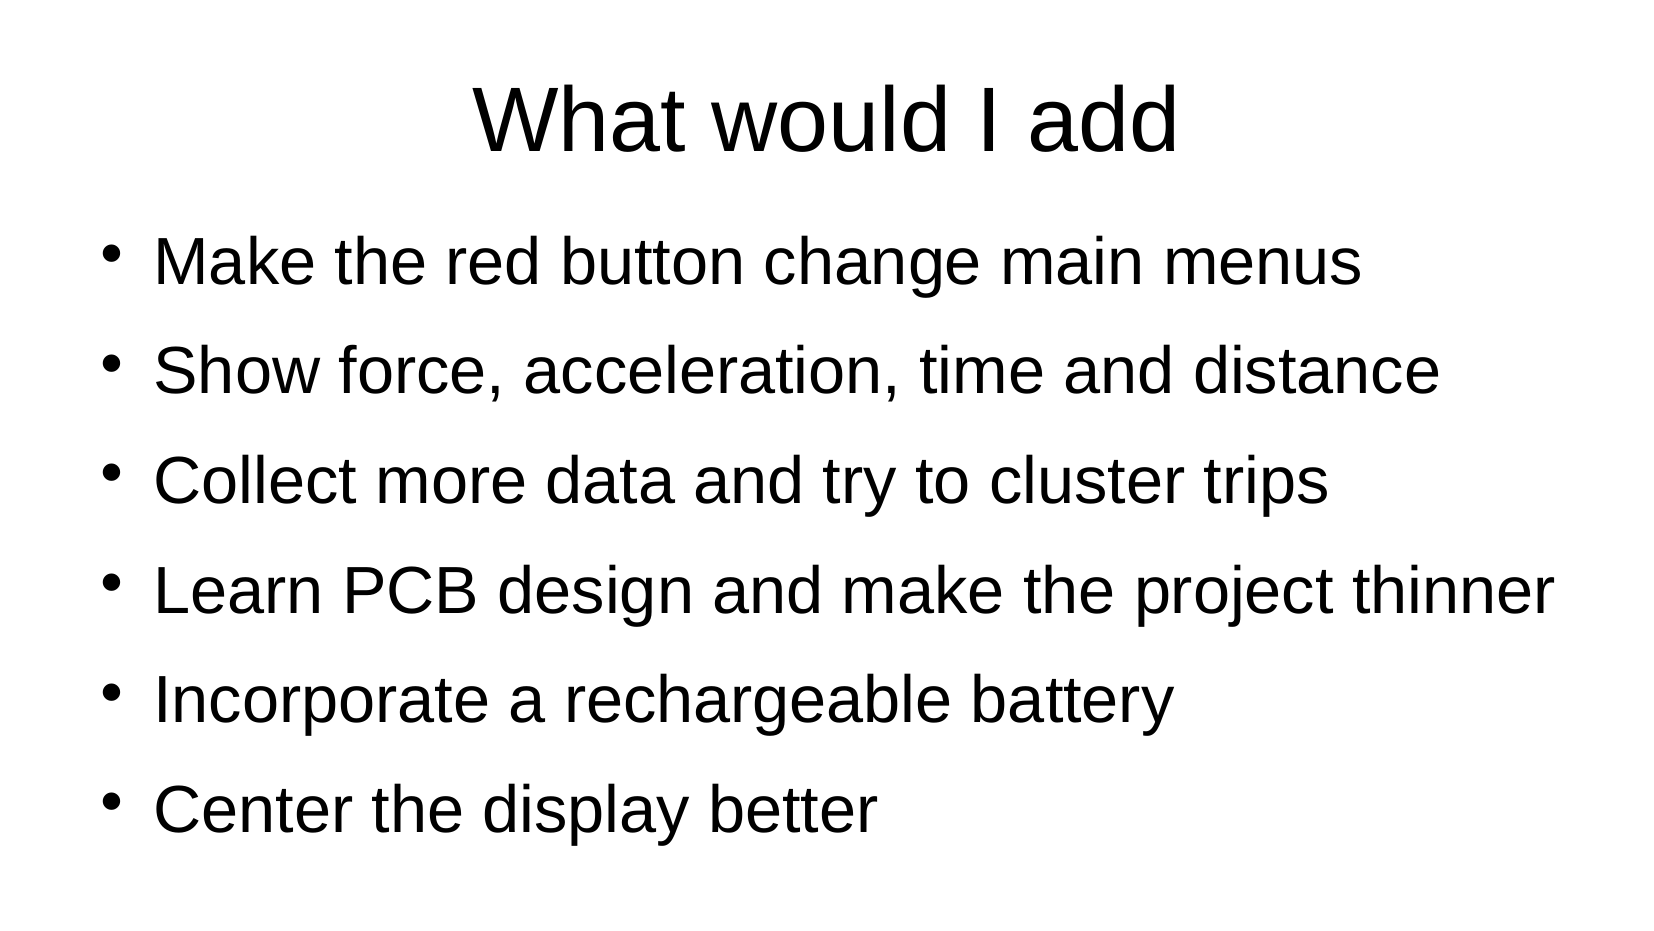

# What would I add
Make the red button change main menus
Show force, acceleration, time and distance
Collect more data and try to cluster trips
Learn PCB design and make the project thinner
Incorporate a rechargeable battery
Center the display better